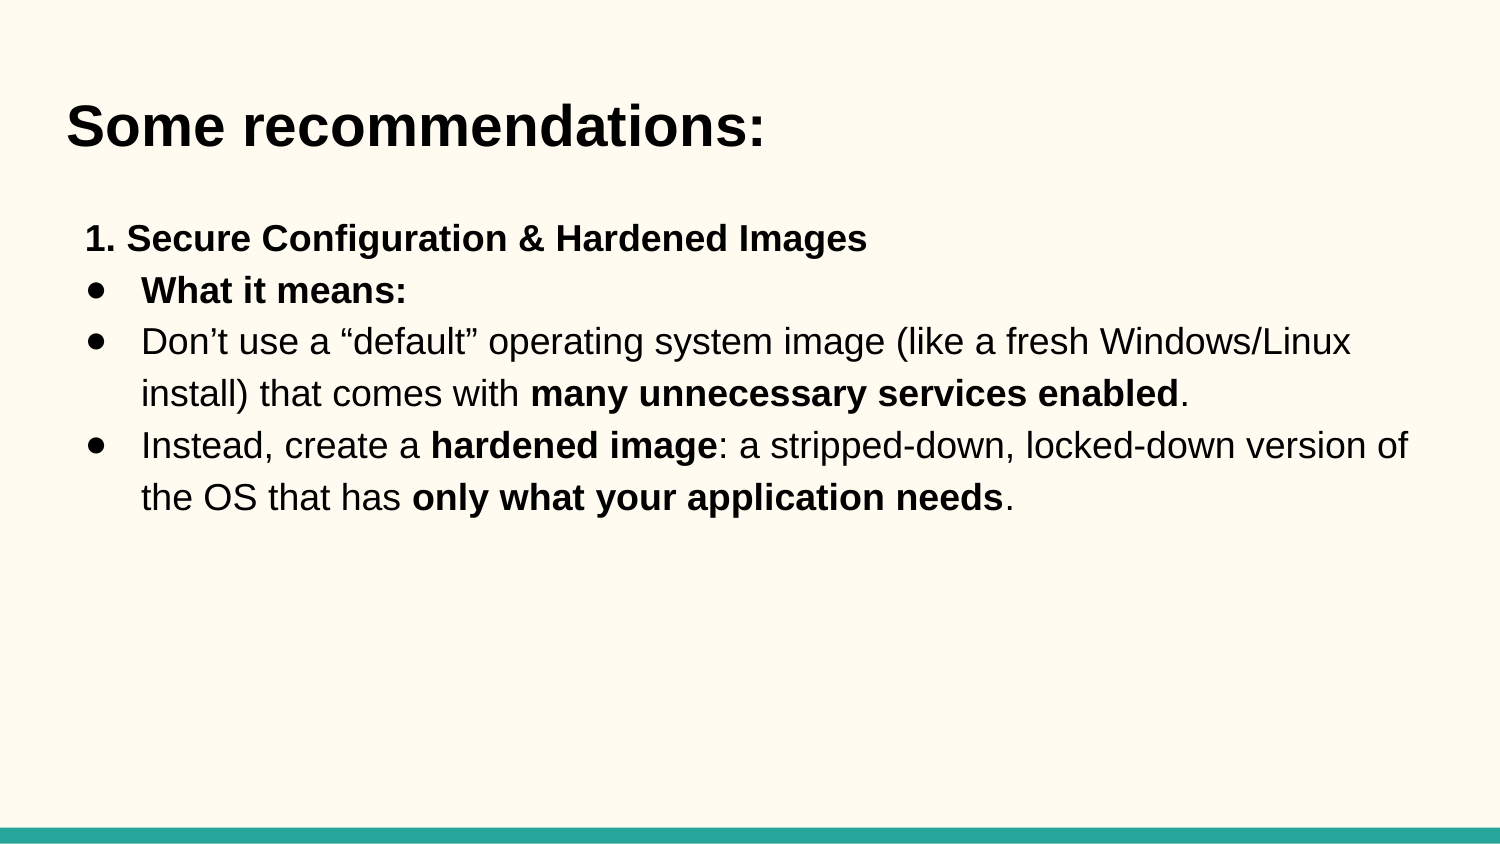

# Some recommendations:
1. Secure Configuration & Hardened Images
What it means:
Don’t use a “default” operating system image (like a fresh Windows/Linux install) that comes with many unnecessary services enabled.
Instead, create a hardened image: a stripped-down, locked-down version of the OS that has only what your application needs.